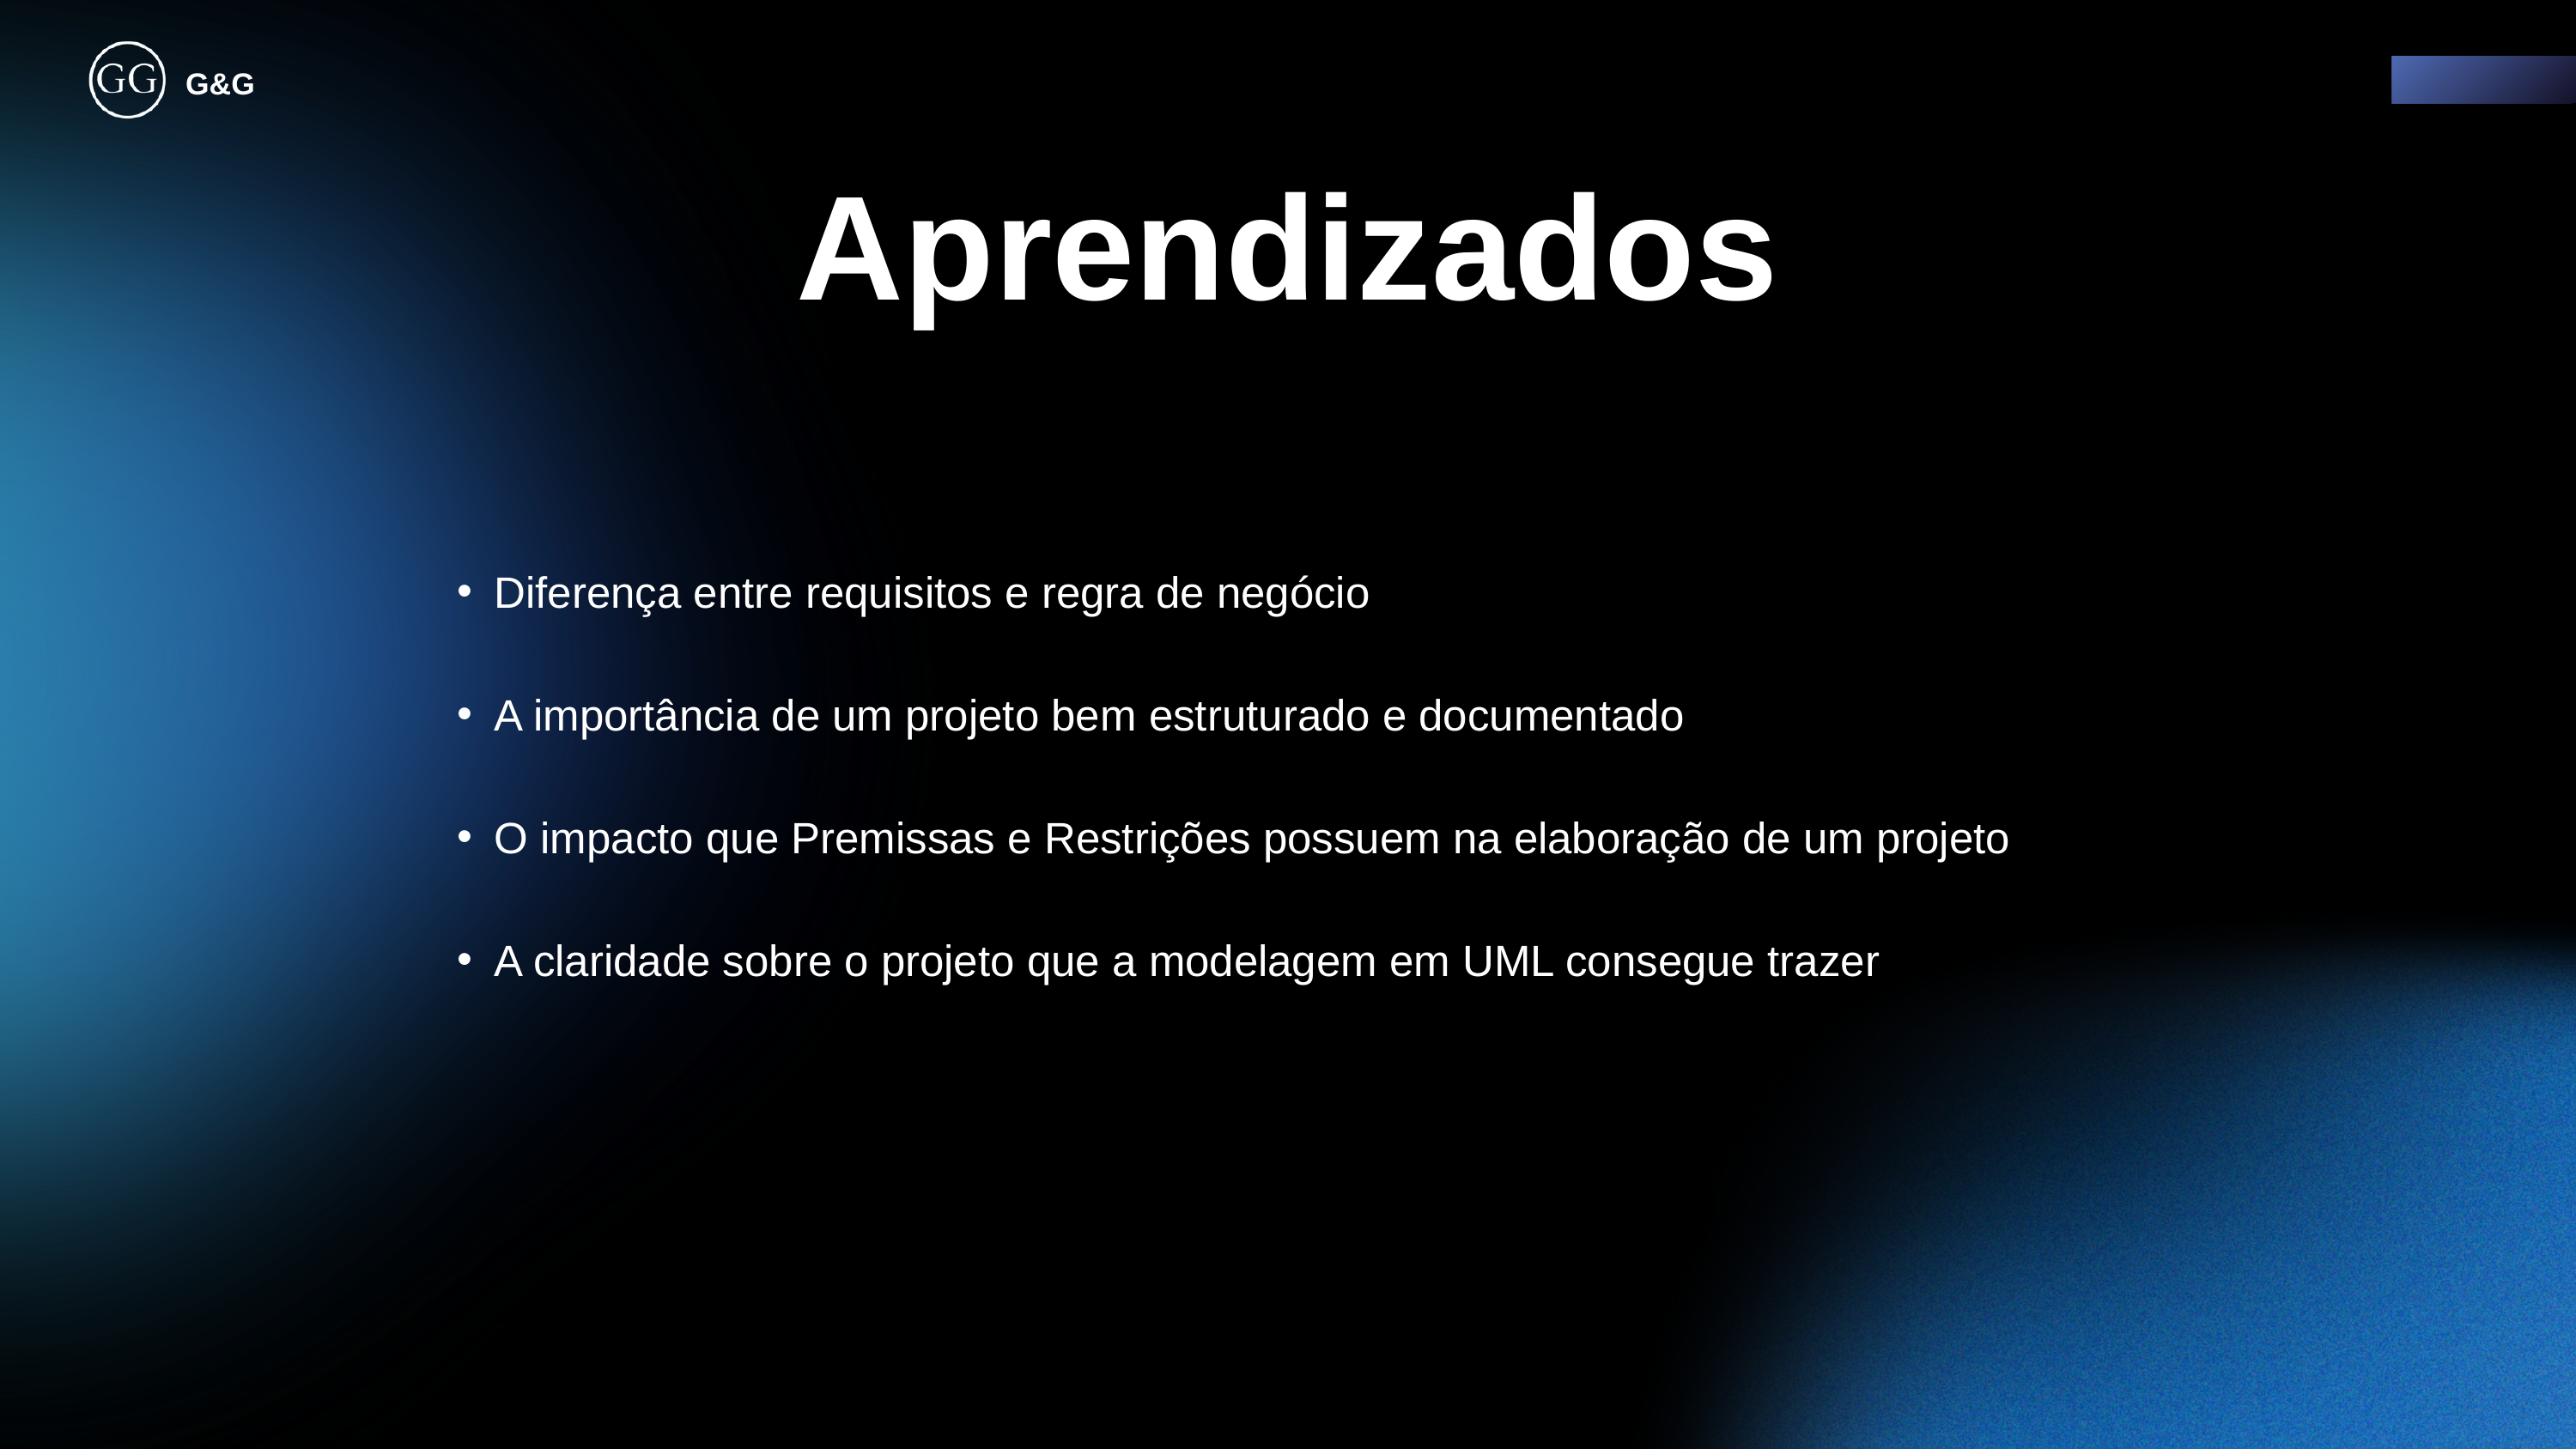

G&G
Aprendizados
Diferença entre requisitos e regra de negócio

A importância de um projeto bem estruturado e documentado

O impacto que Premissas e Restrições possuem na elaboração de um projeto

A claridade sobre o projeto que a modelagem em UML consegue trazer